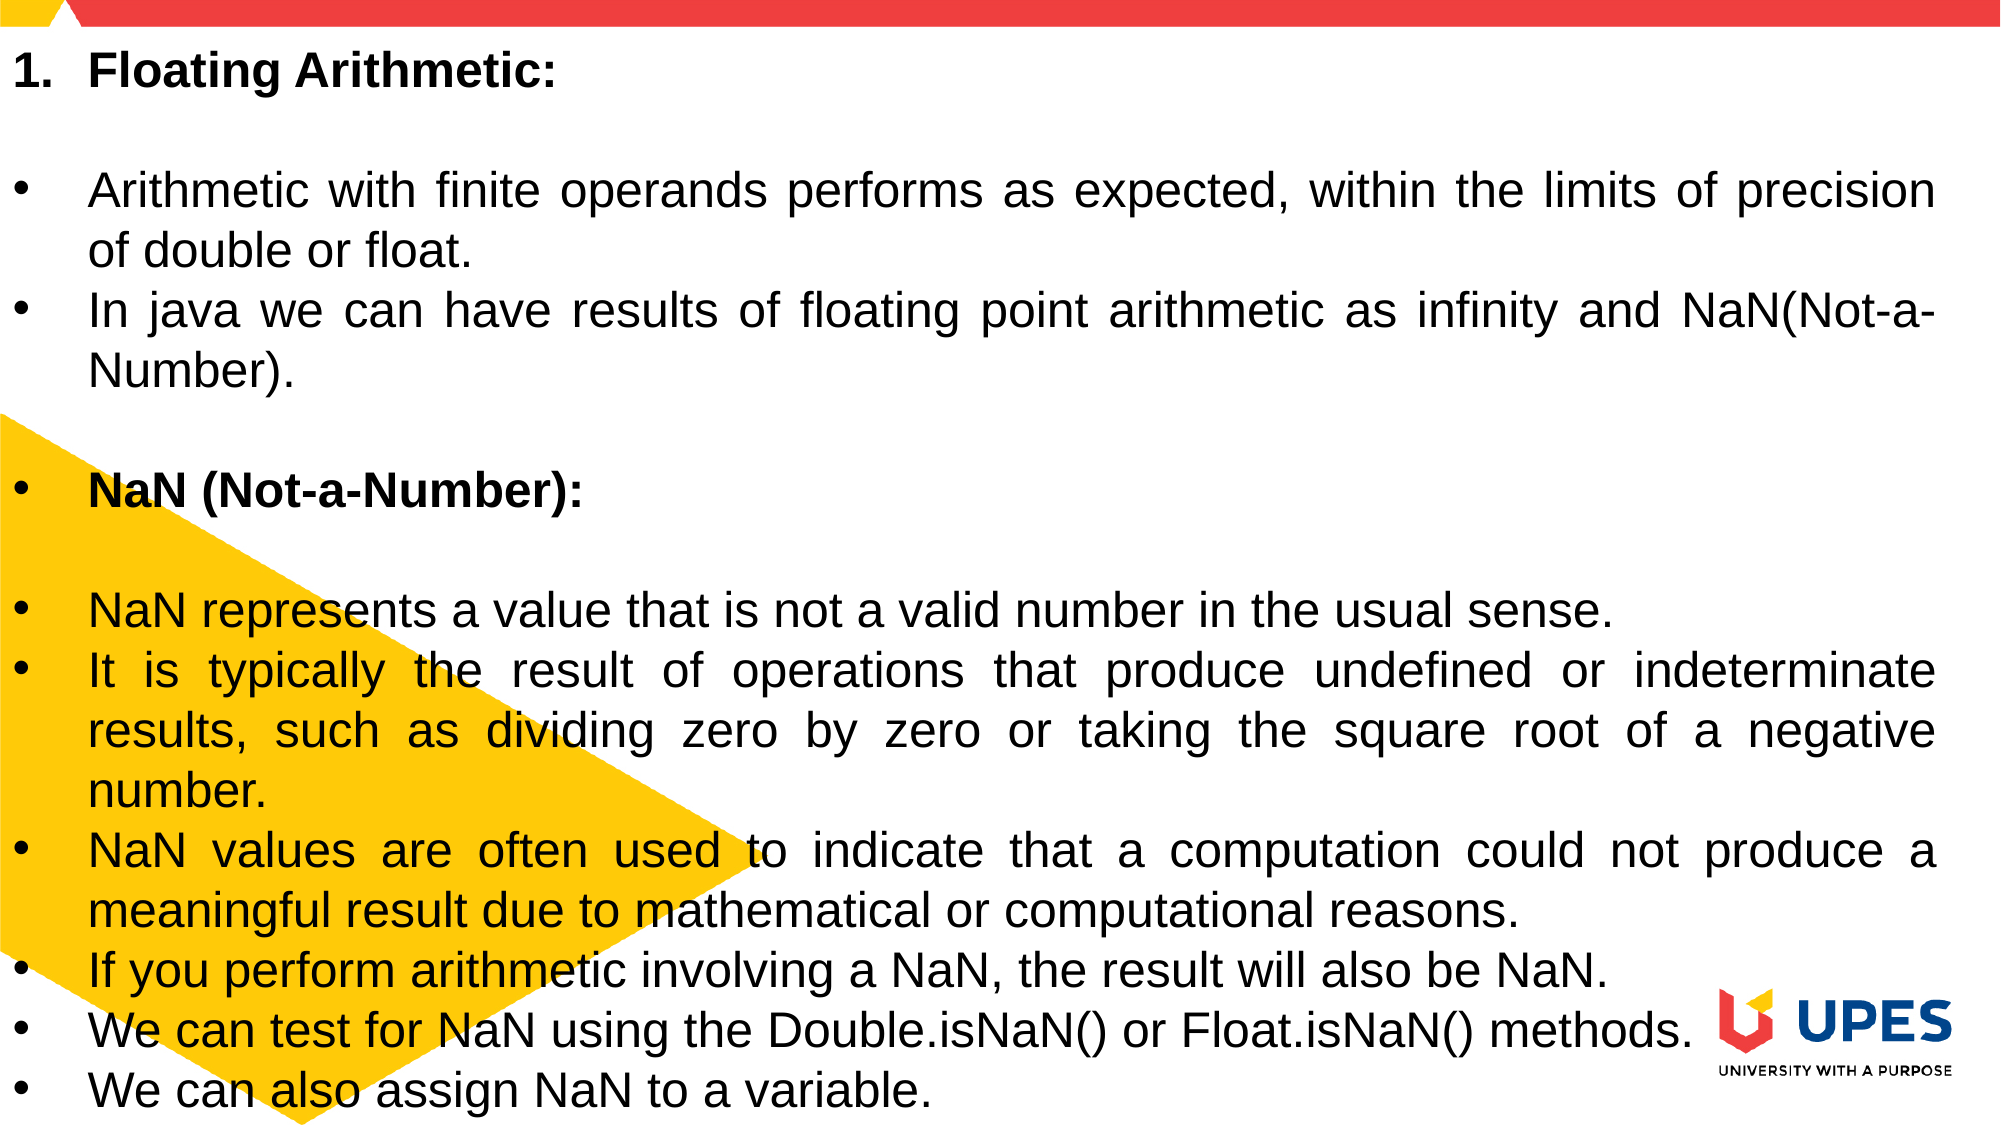

Floating Arithmetic:

Arithmetic with finite operands performs as expected, within the limits of precision of double or float.
In java we can have results of floating point arithmetic as infinity and NaN(Not-a-Number).

NaN (Not-a-Number):

NaN represents a value that is not a valid number in the usual sense.
It is typically the result of operations that produce undefined or indeterminate results, such as dividing zero by zero or taking the square root of a negative number.
NaN values are often used to indicate that a computation could not produce a meaningful result due to mathematical or computational reasons.
If you perform arithmetic involving a NaN, the result will also be NaN.
We can test for NaN using the Double.isNaN() or Float.isNaN() methods.
We can also assign NaN to a variable.